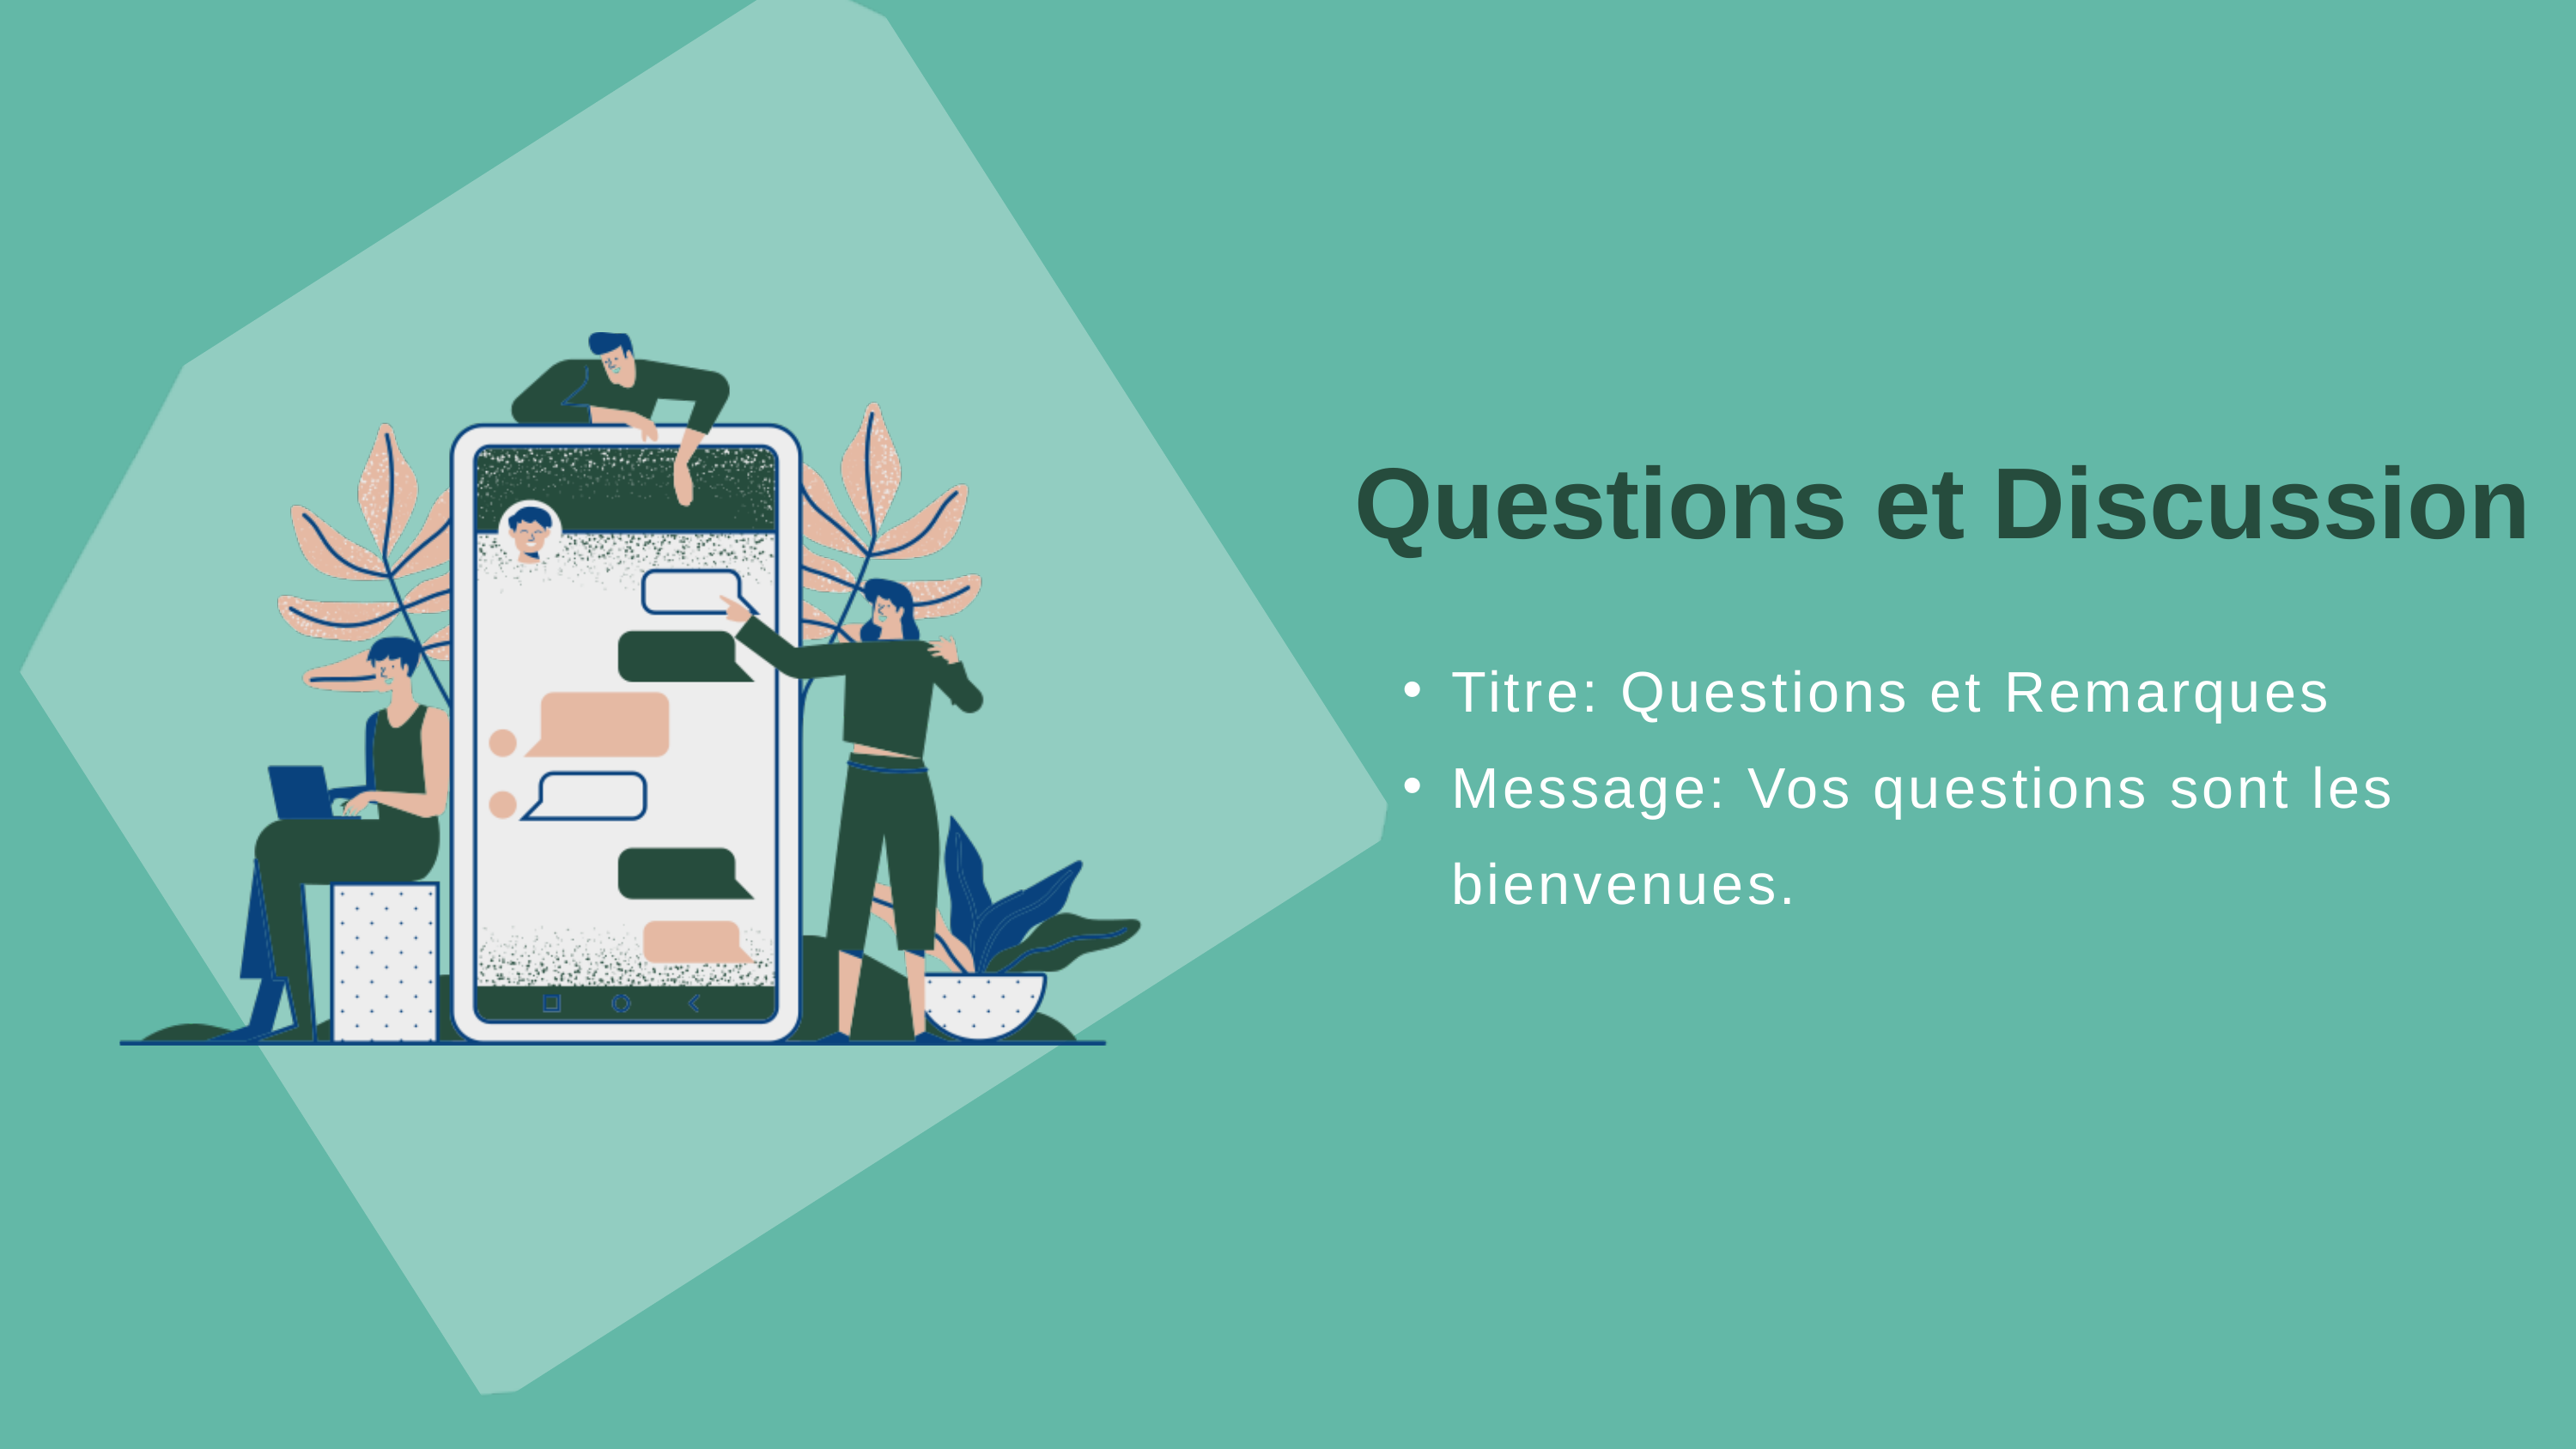

Questions et Discussion
Titre: Questions et Remarques
Message: Vos questions sont les bienvenues.